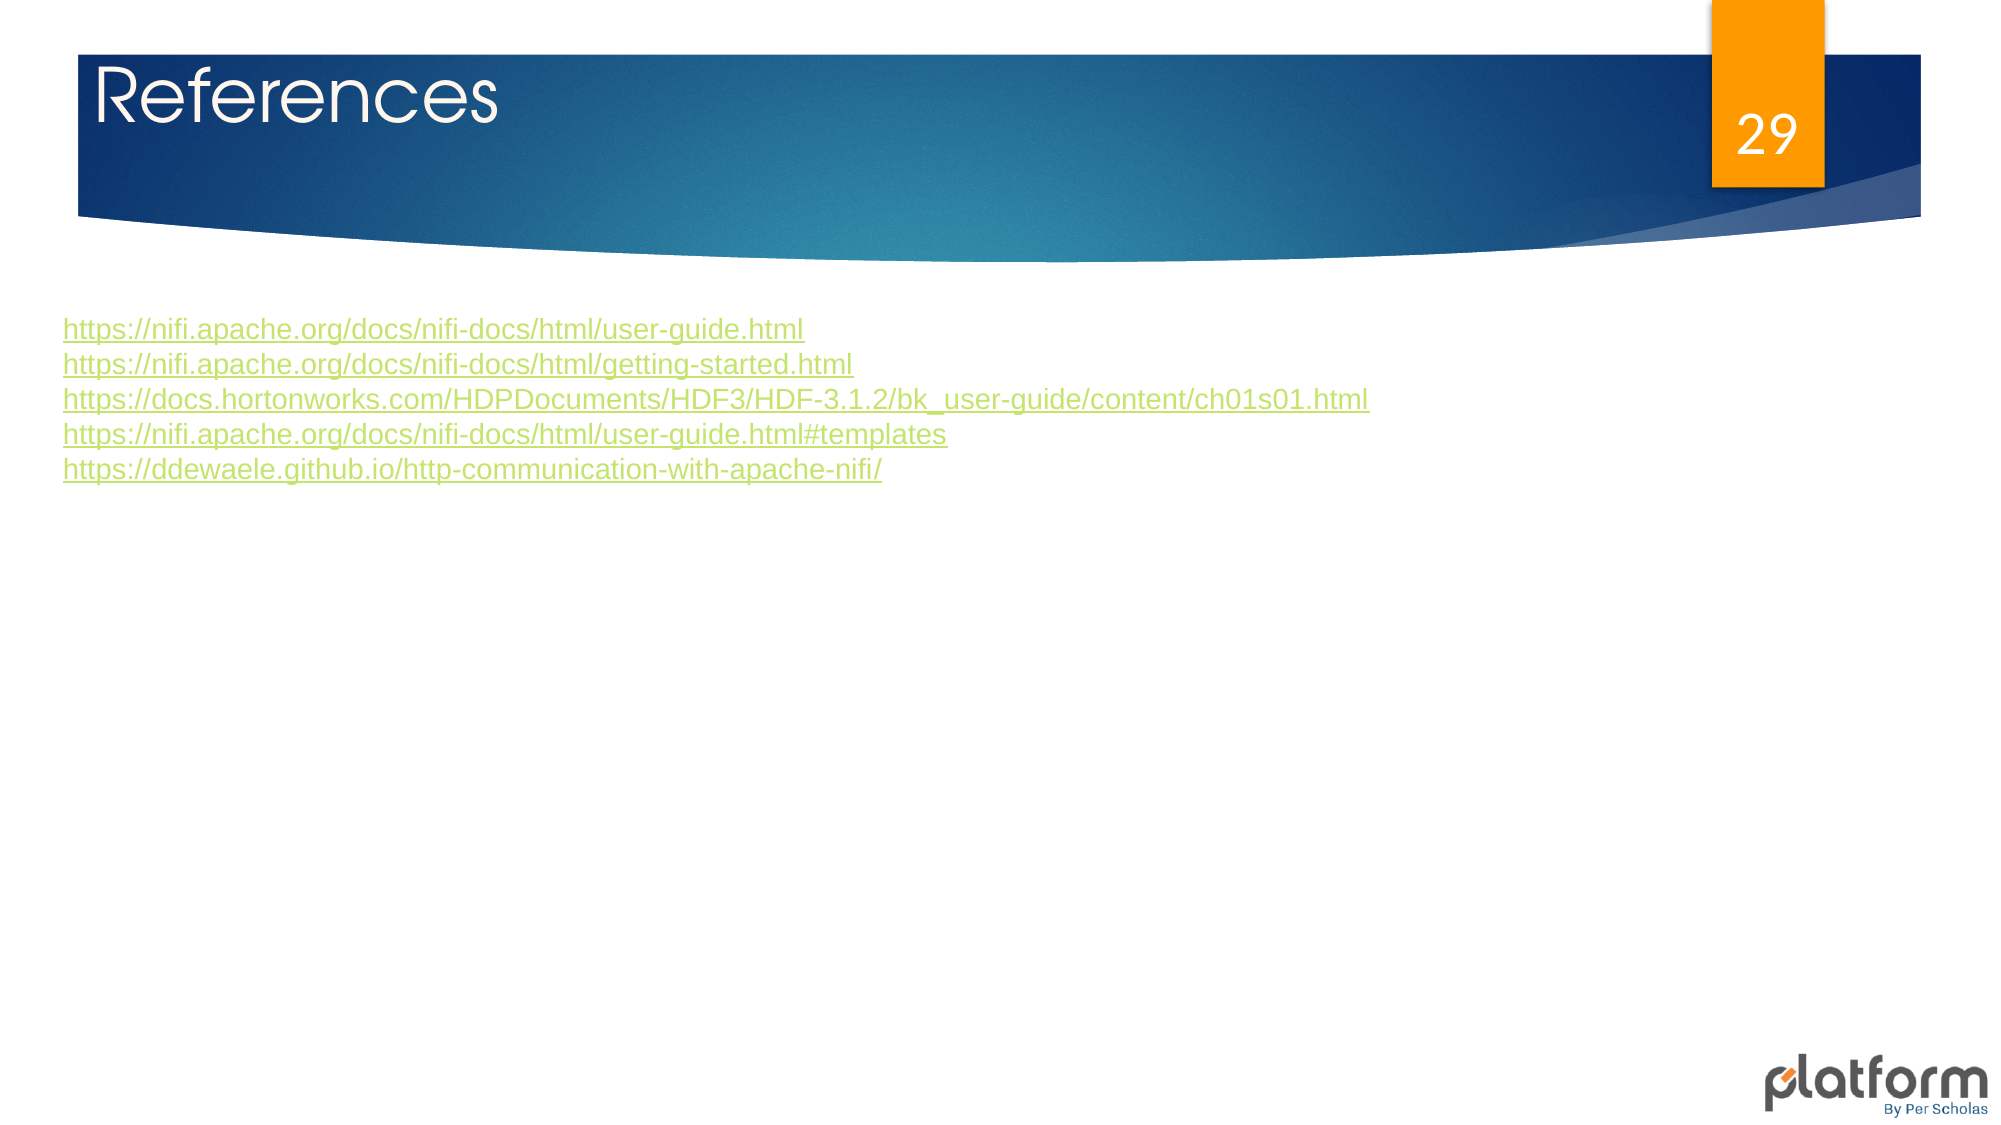

# References
29
https://nifi.apache.org/docs/nifi-docs/html/user-guide.html
https://nifi.apache.org/docs/nifi-docs/html/getting-started.html
https://docs.hortonworks.com/HDPDocuments/HDF3/HDF-3.1.2/bk_user-guide/content/ch01s01.html
https://nifi.apache.org/docs/nifi-docs/html/user-guide.html#templates
https://ddewaele.github.io/http-communication-with-apache-nifi/

29